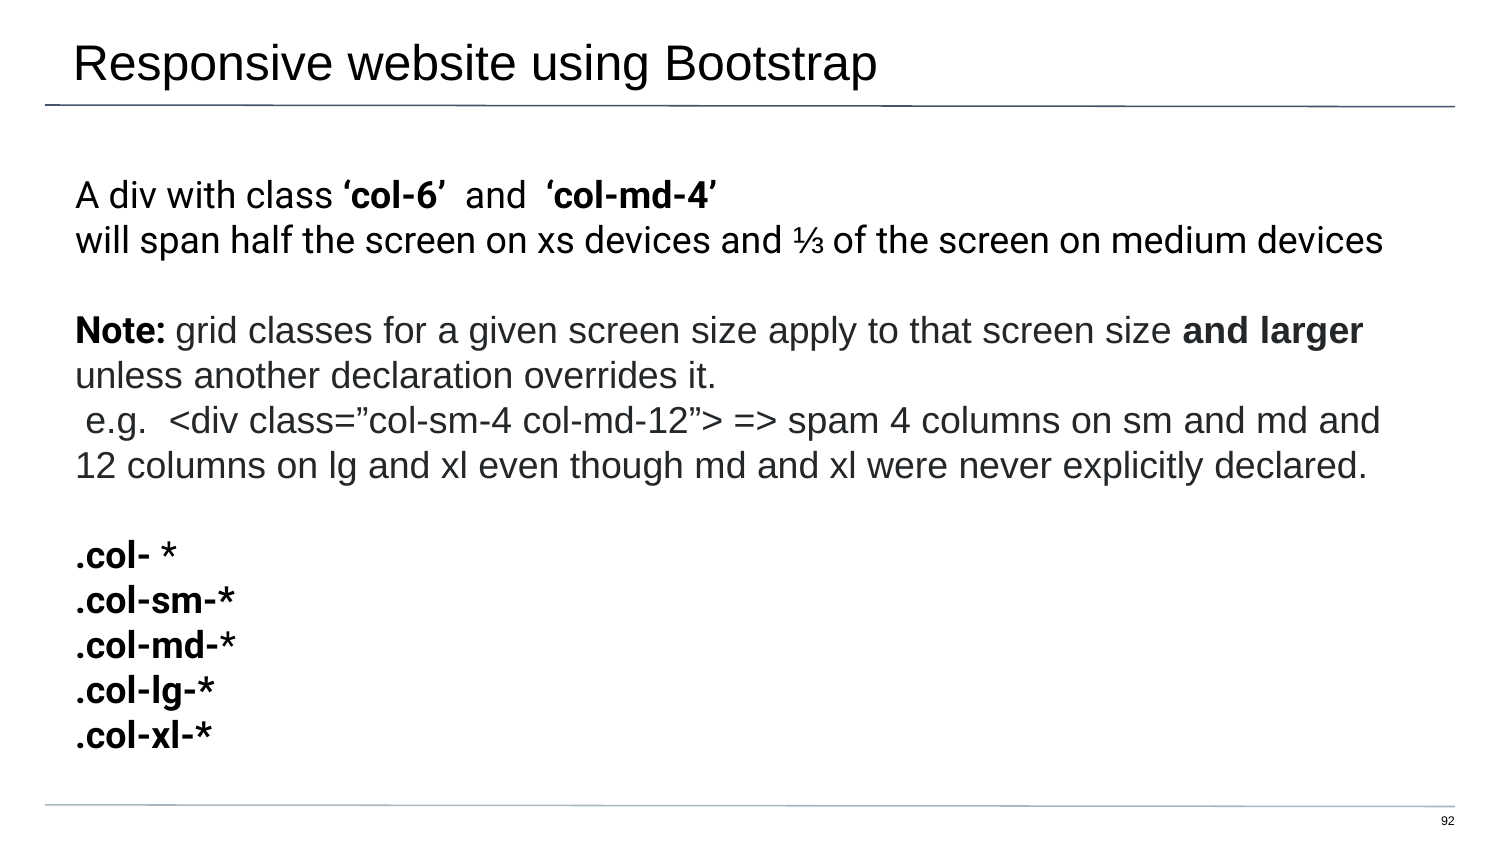

# Responsive website using Bootstrap

A div with class ‘col-6’  and  ‘col-md-4’
will span half the screen on xs devices and ⅓ of the screen on medium devices

Note: grid classes for a given screen size apply to that screen size and larger unless another declaration overrides it.
 e.g.  <div class=”col-sm-4 col-md-12”> => spam 4 columns on sm and md and 12 columns on lg and xl even though md and xl were never explicitly declared.

.col- *
.col-sm-*
.col-md-*
.col-lg-*
.col-xl-*

92